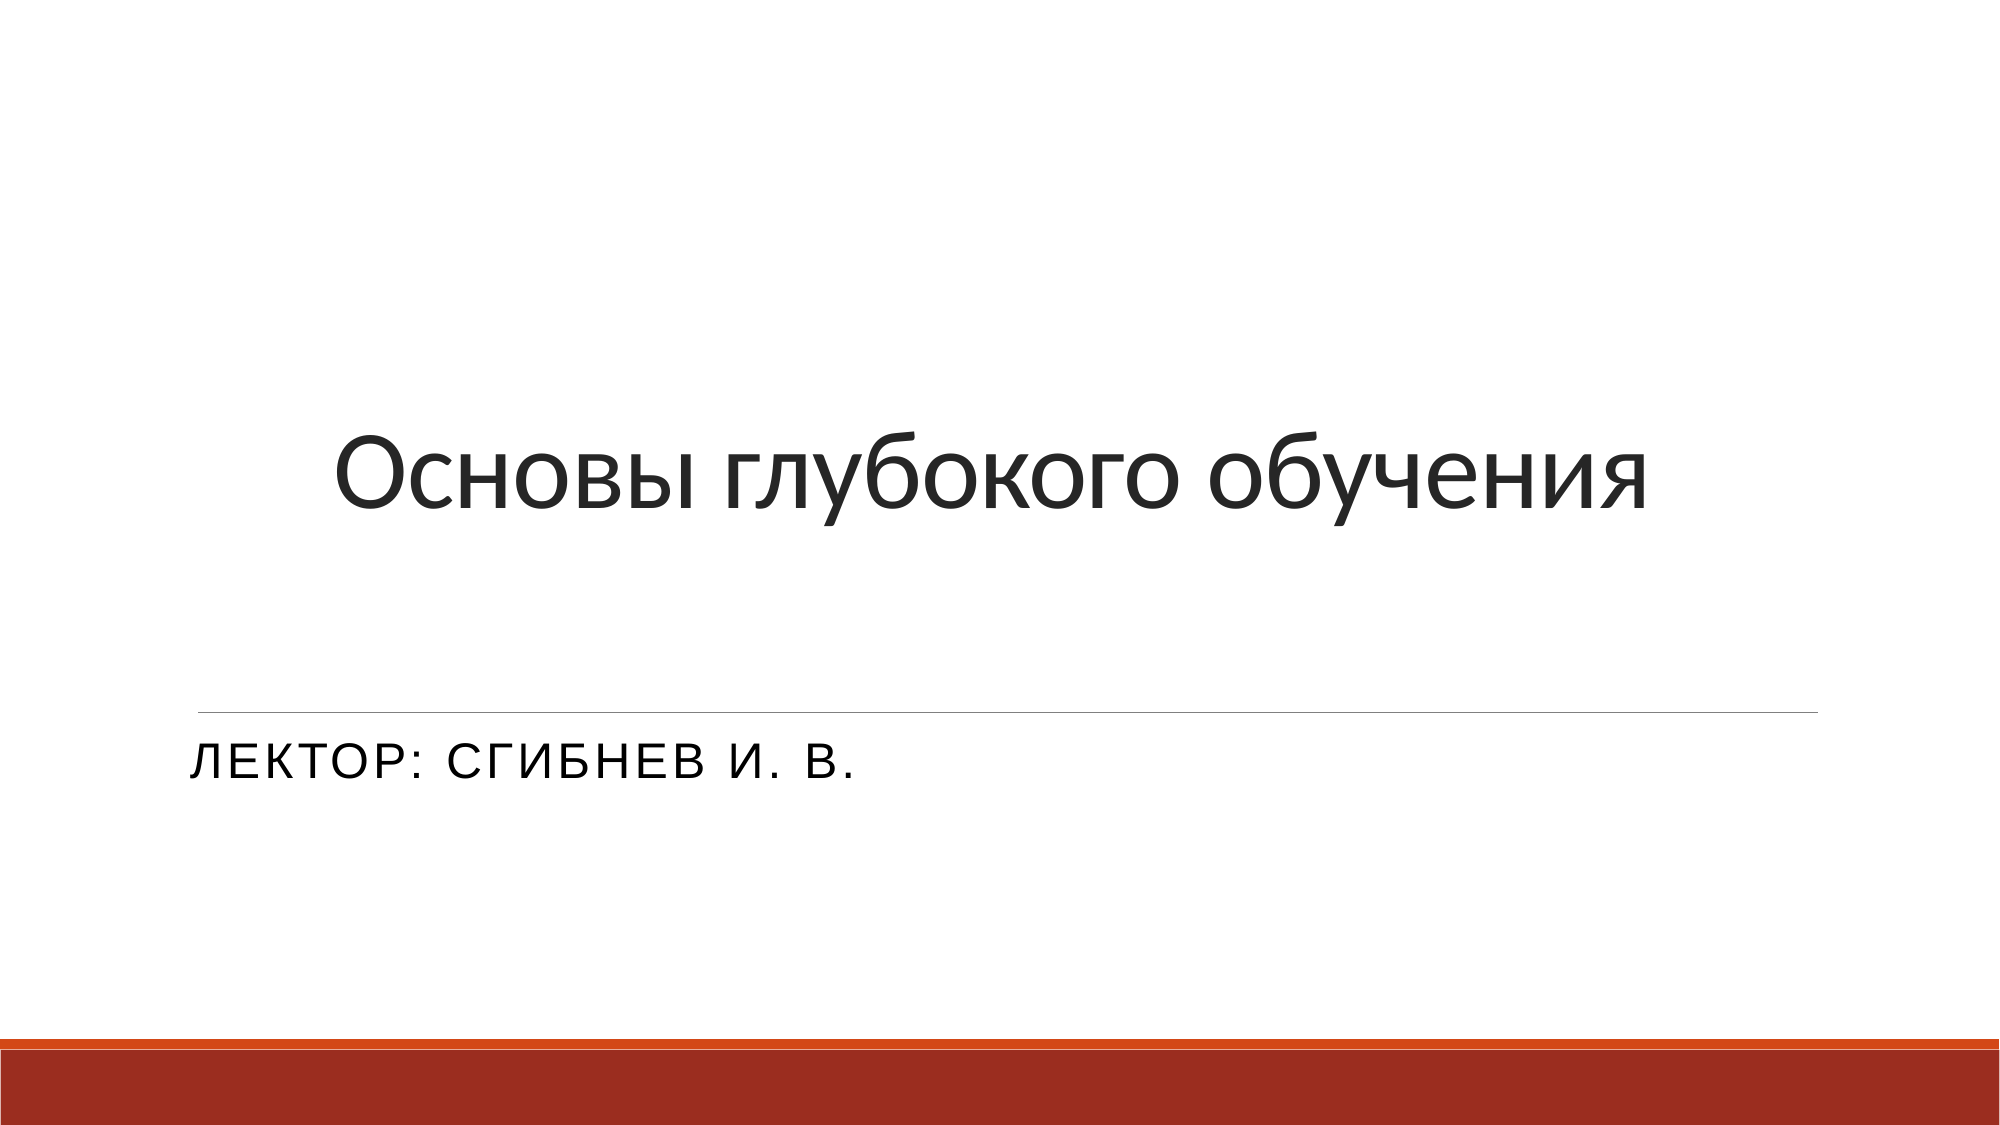

# Основы глубокого обучения
Лектор: сгибнев и. В.